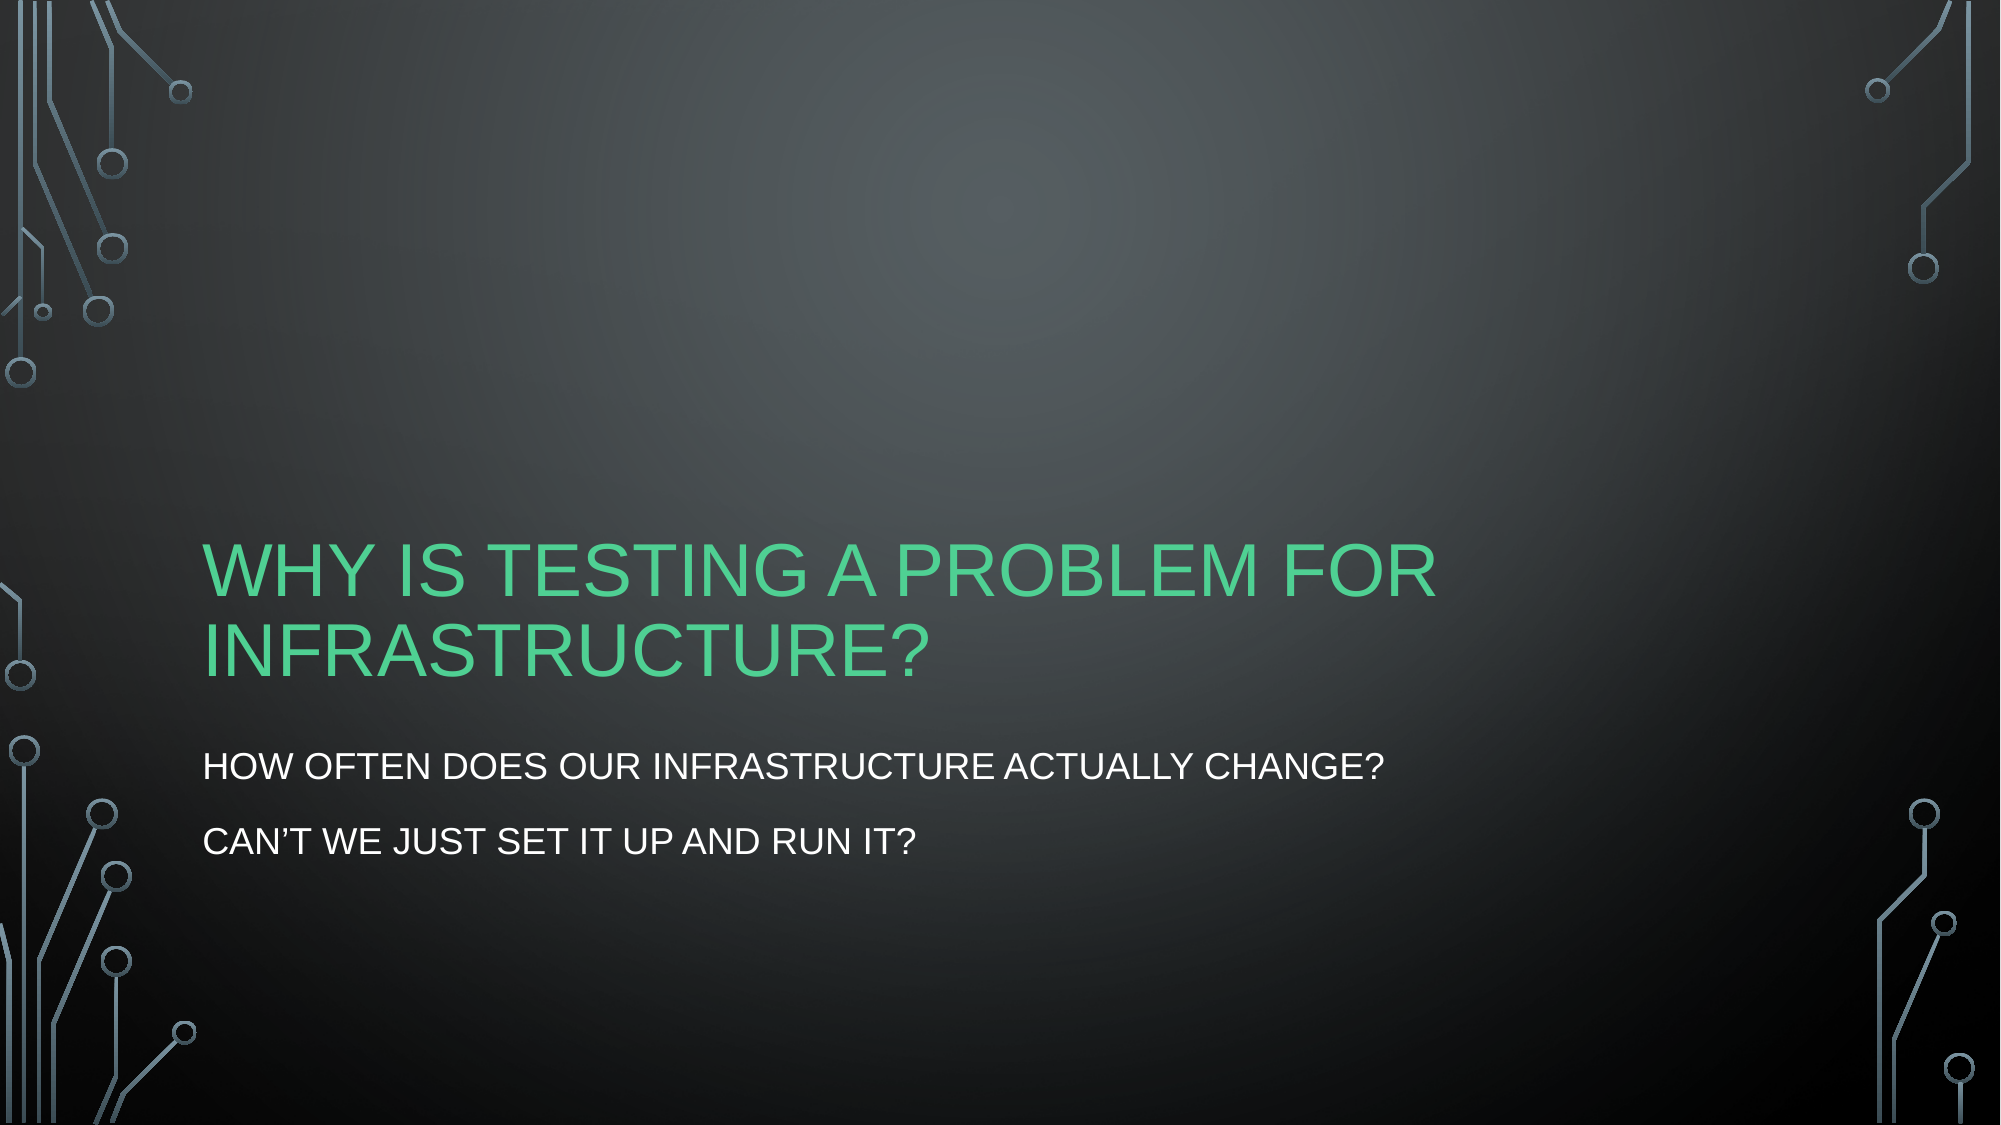

# Why Is Testing a Problem For Infrastructure?
How Often Does Our Infrastructure Actually Change?
Can’t We just Set it Up and Run it?